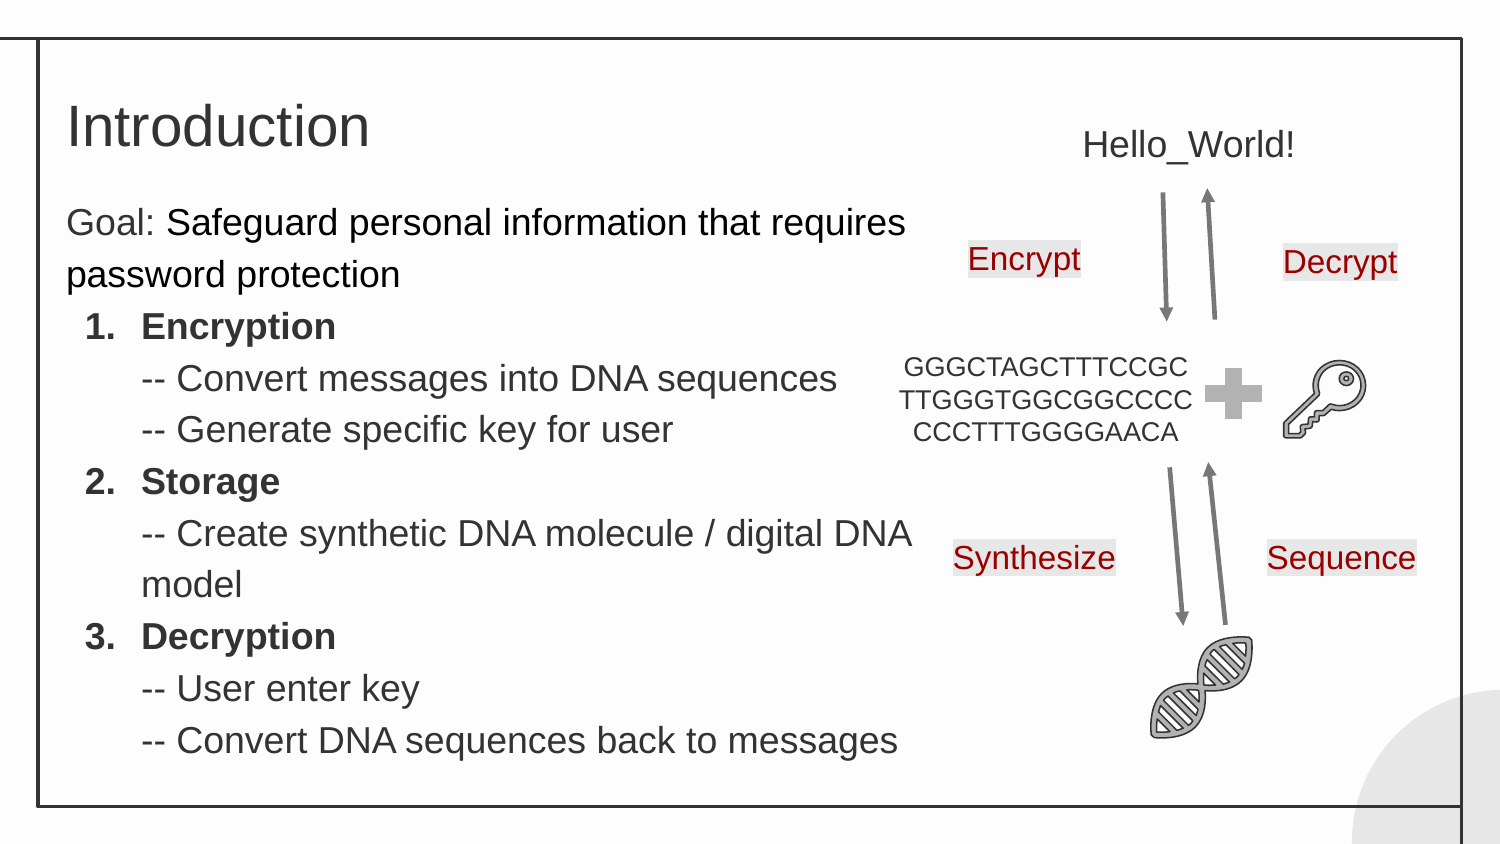

# Introduction
Hello_World!
Goal: Safeguard personal information that requires password protection
Encryption
-- Convert messages into DNA sequences
-- Generate specific key for user
Storage
-- Create synthetic DNA molecule / digital DNA model
Decryption
-- User enter key
-- Convert DNA sequences back to messages

Encrypt
Decrypt
GGGCTAGCTTTCCGCTTGGGTGGCGGCCCCCCCTTTGGGGAACA

Synthesize
Sequence